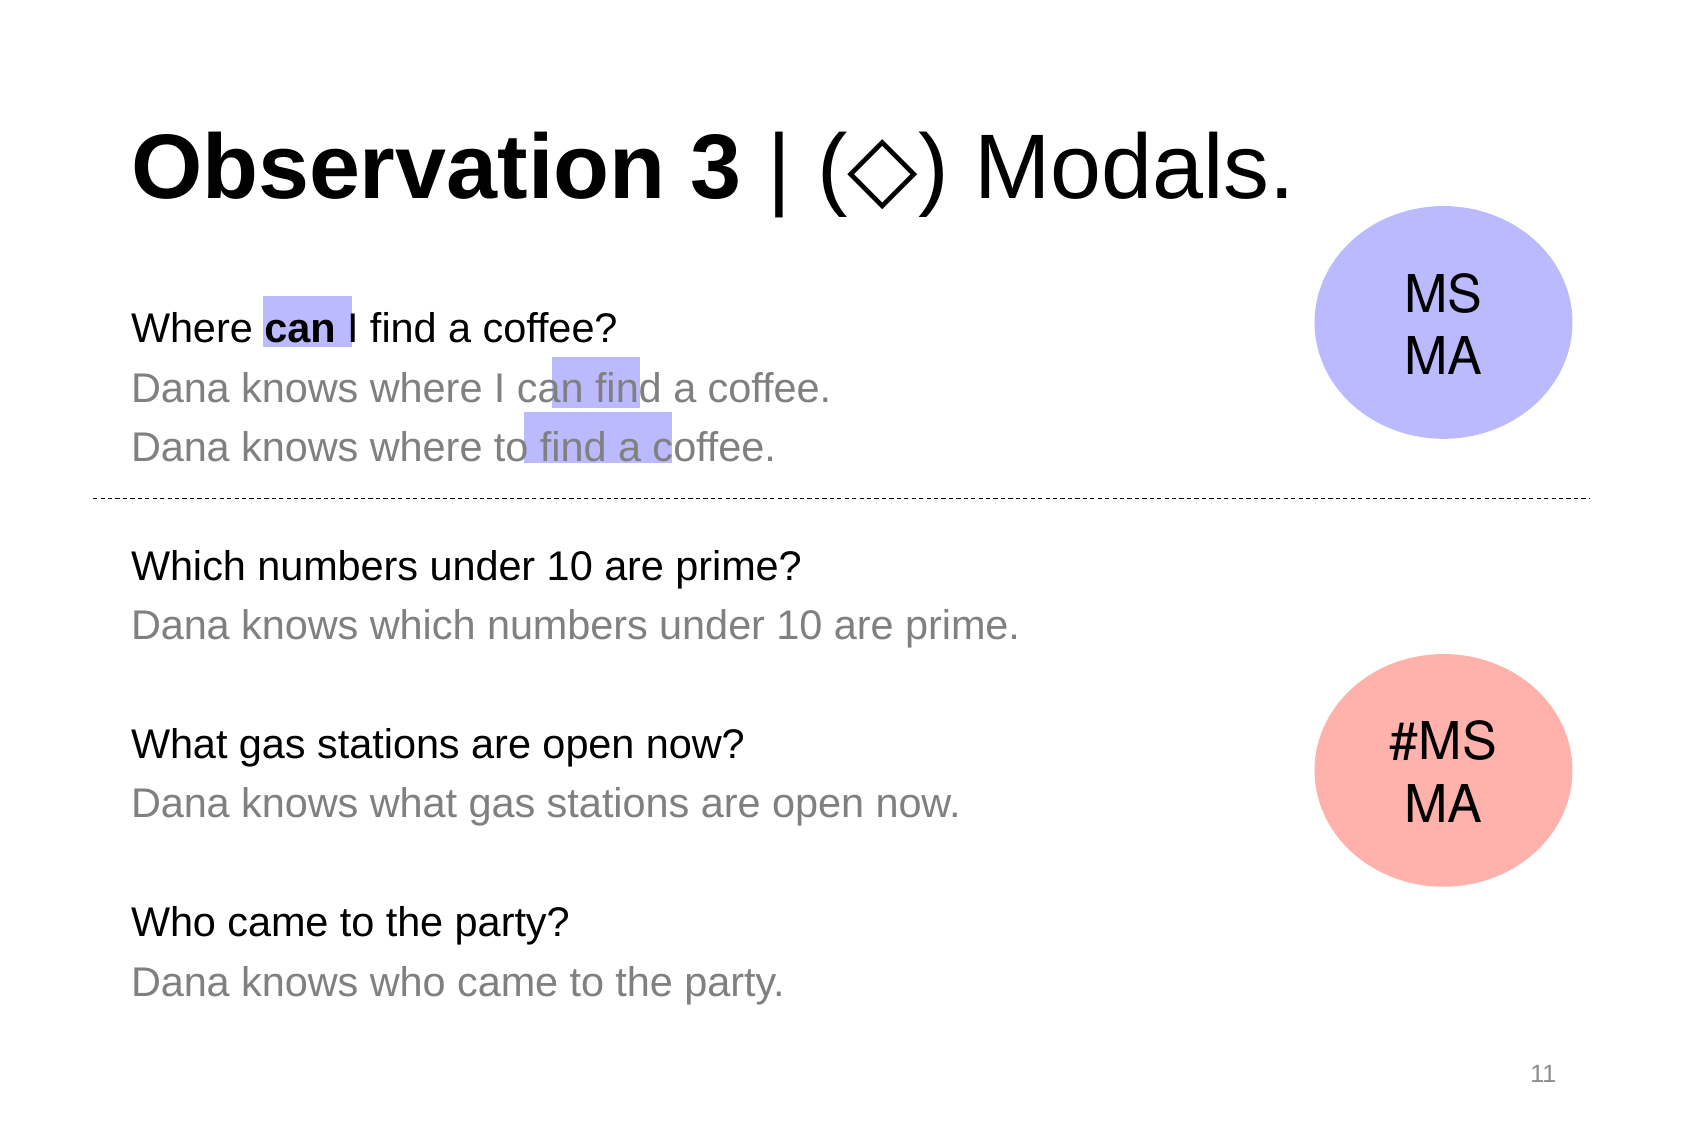

# Observation 3 | (◇) Modals.
MS
MA

Where can I find a coffee?
Dana knows where I can find a coffee.
Dana knows where to find a coffee.

Which numbers under 10 are prime?
Dana knows which numbers under 10 are prime.

What gas stations are open now?
Dana knows what gas stations are open now.

Who came to the party?
Dana knows who came to the party.
#MS
MA
11